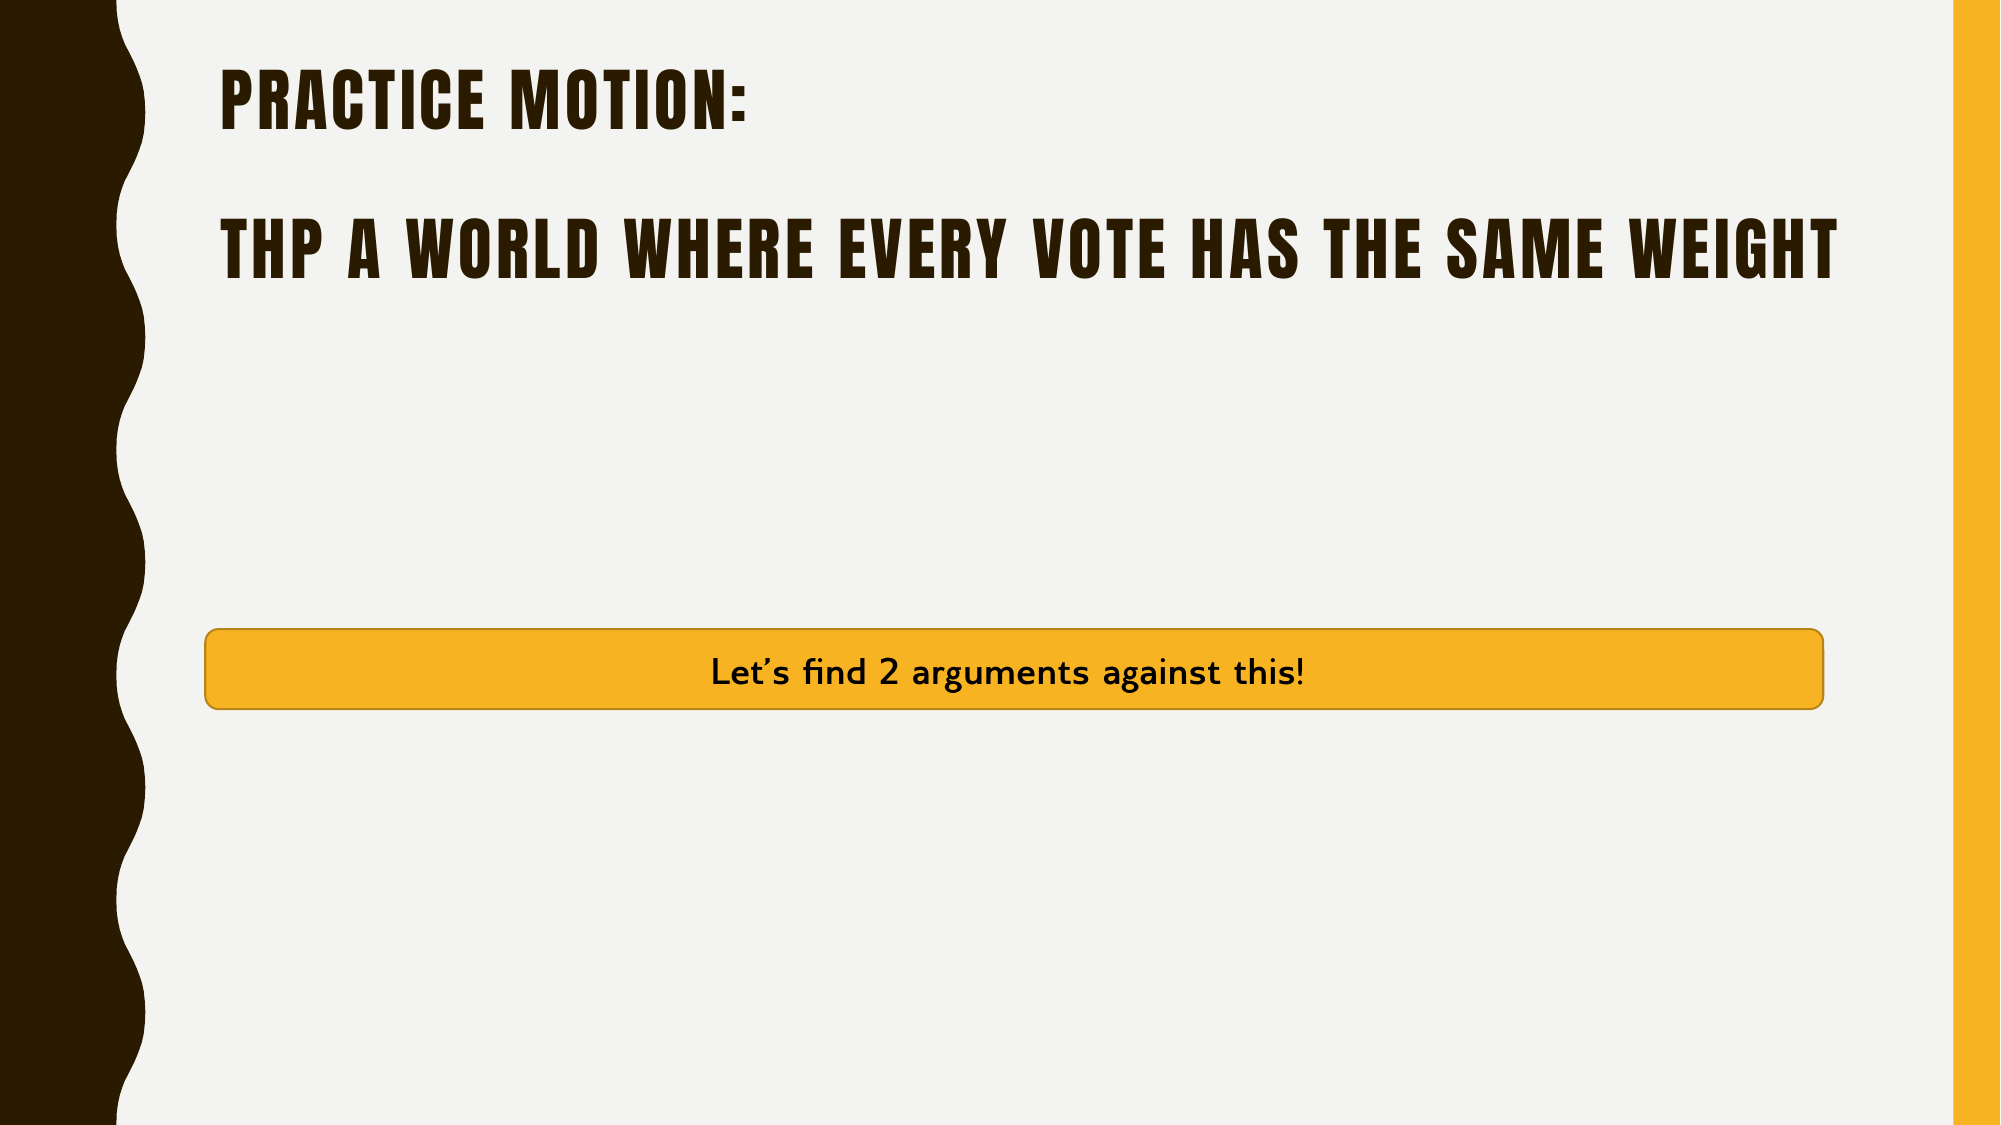

# Practice motion: THP a world where every vote has the same weight
Let’s find 2 arguments against this!